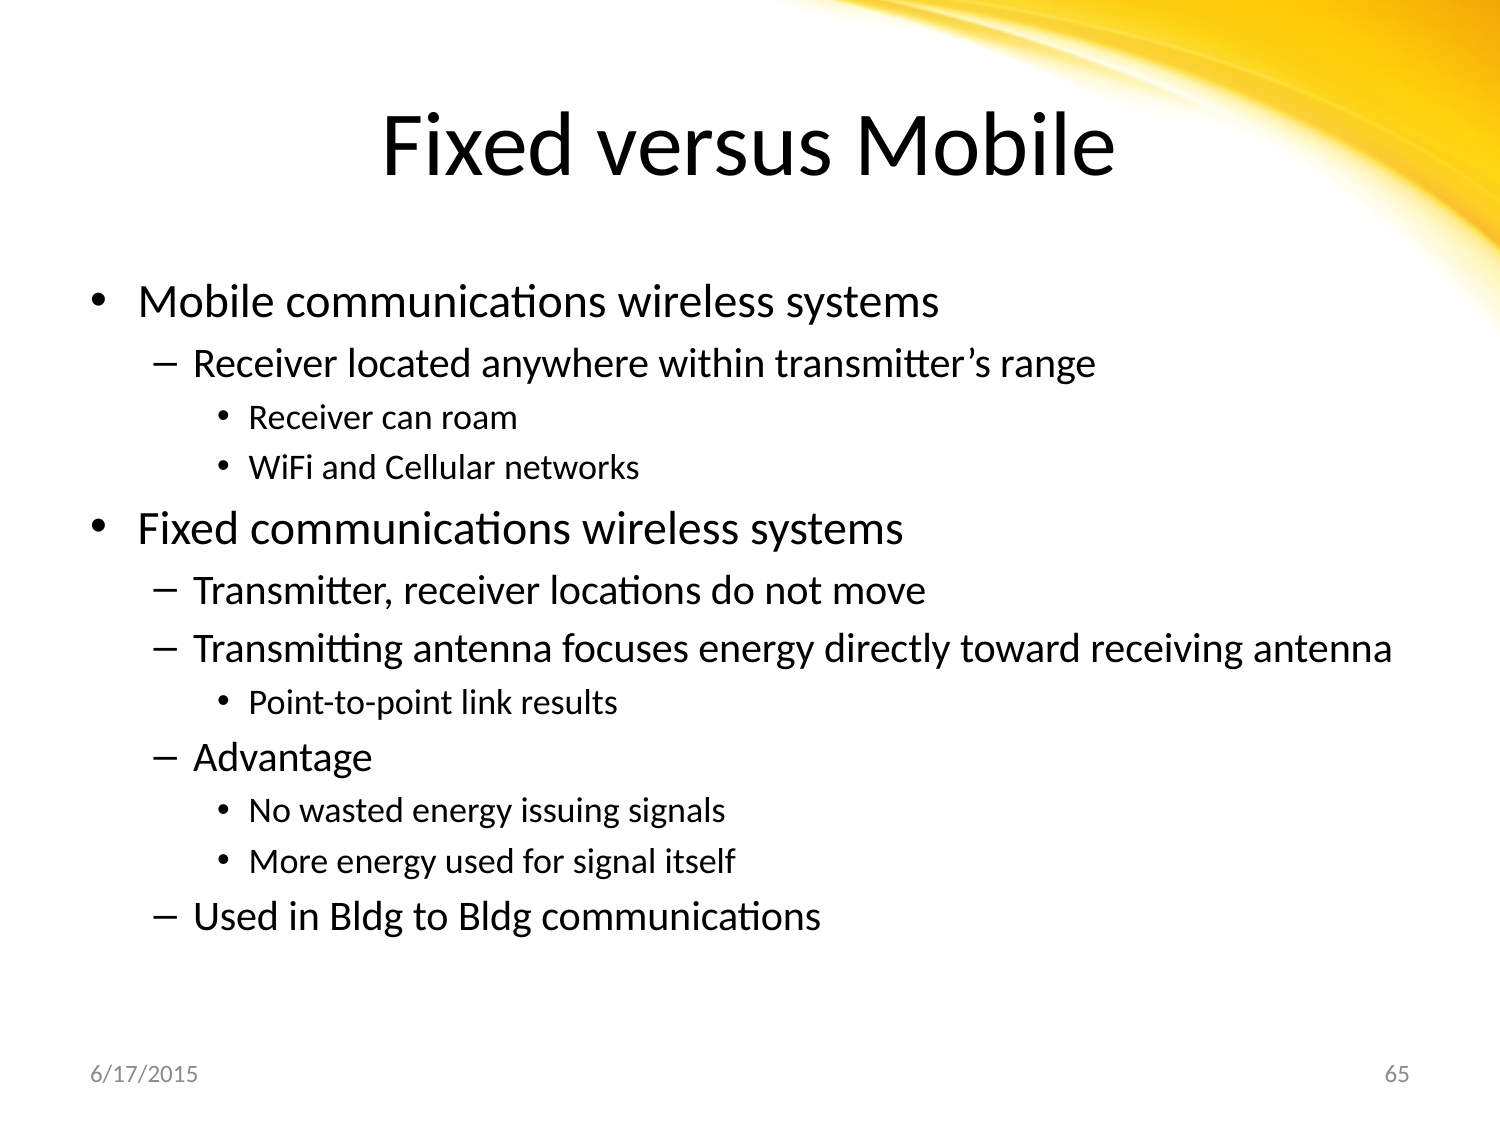

# Fixed versus Mobile
Mobile communications wireless systems
Receiver located anywhere within transmitter’s range
Receiver can roam
WiFi and Cellular networks
Fixed communications wireless systems
Transmitter, receiver locations do not move
Transmitting antenna focuses energy directly toward receiving antenna
Point-to-point link results
Advantage
No wasted energy issuing signals
More energy used for signal itself
Used in Bldg to Bldg communications
6/17/2015

65